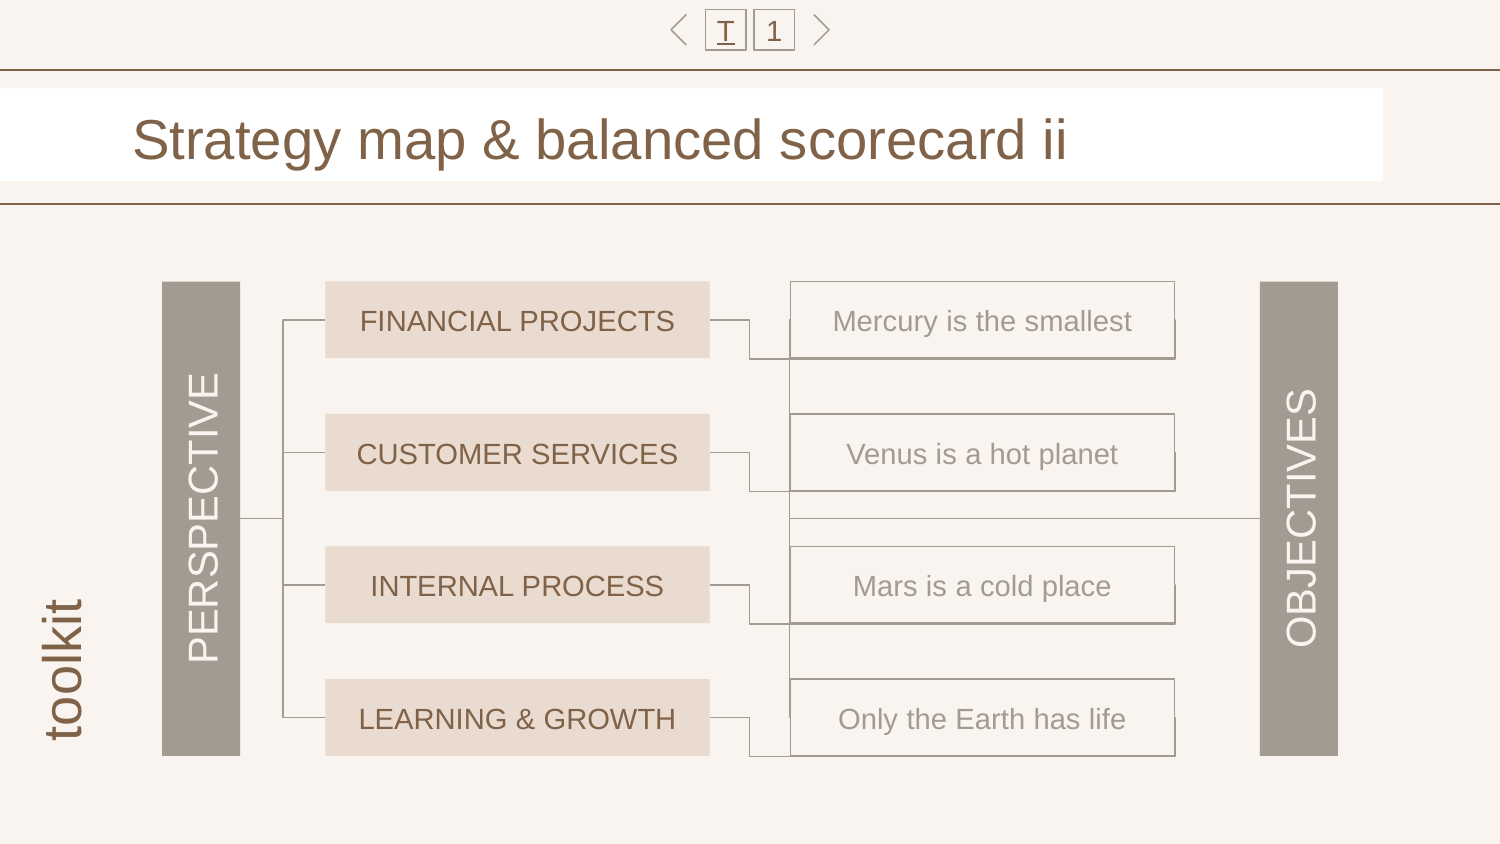

T
1

# Strategy map & balanced scorecard ii
FINANCIAL PROJECTS
Mercury is the smallest
CUSTOMER SERVICES
Venus is a hot planet
PERSPECTIVE
OBJECTIVES
INTERNAL PROCESS
Mars is a cold place
toolkit
LEARNING & GROWTH
Only the Earth has life